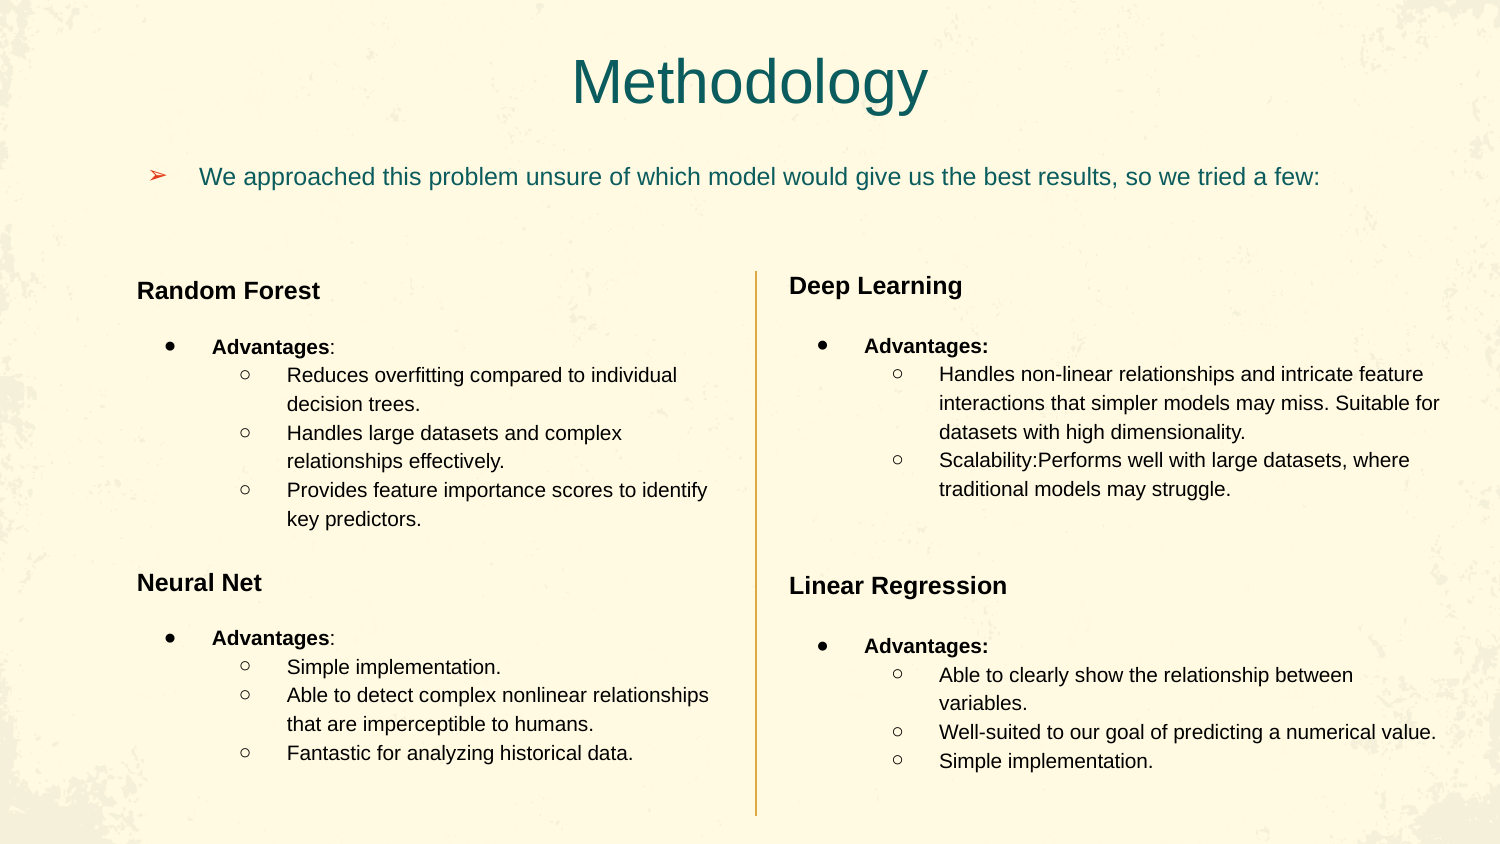

# Methodology
We approached this problem unsure of which model would give us the best results, so we tried a few:

Deep Learning
Advantages:
Handles non-linear relationships and intricate feature interactions that simpler models may miss. Suitable for datasets with high dimensionality.
Scalability:Performs well with large datasets, where traditional models may struggle.
Random Forest
Advantages:
Reduces overfitting compared to individual decision trees.
Handles large datasets and complex relationships effectively.
Provides feature importance scores to identify key predictors.
Neural Net
Advantages:
Simple implementation.
Able to detect complex nonlinear relationships that are imperceptible to humans.
Fantastic for analyzing historical data.
Linear Regression
Advantages:
Able to clearly show the relationship between variables.
Well-suited to our goal of predicting a numerical value.
Simple implementation.